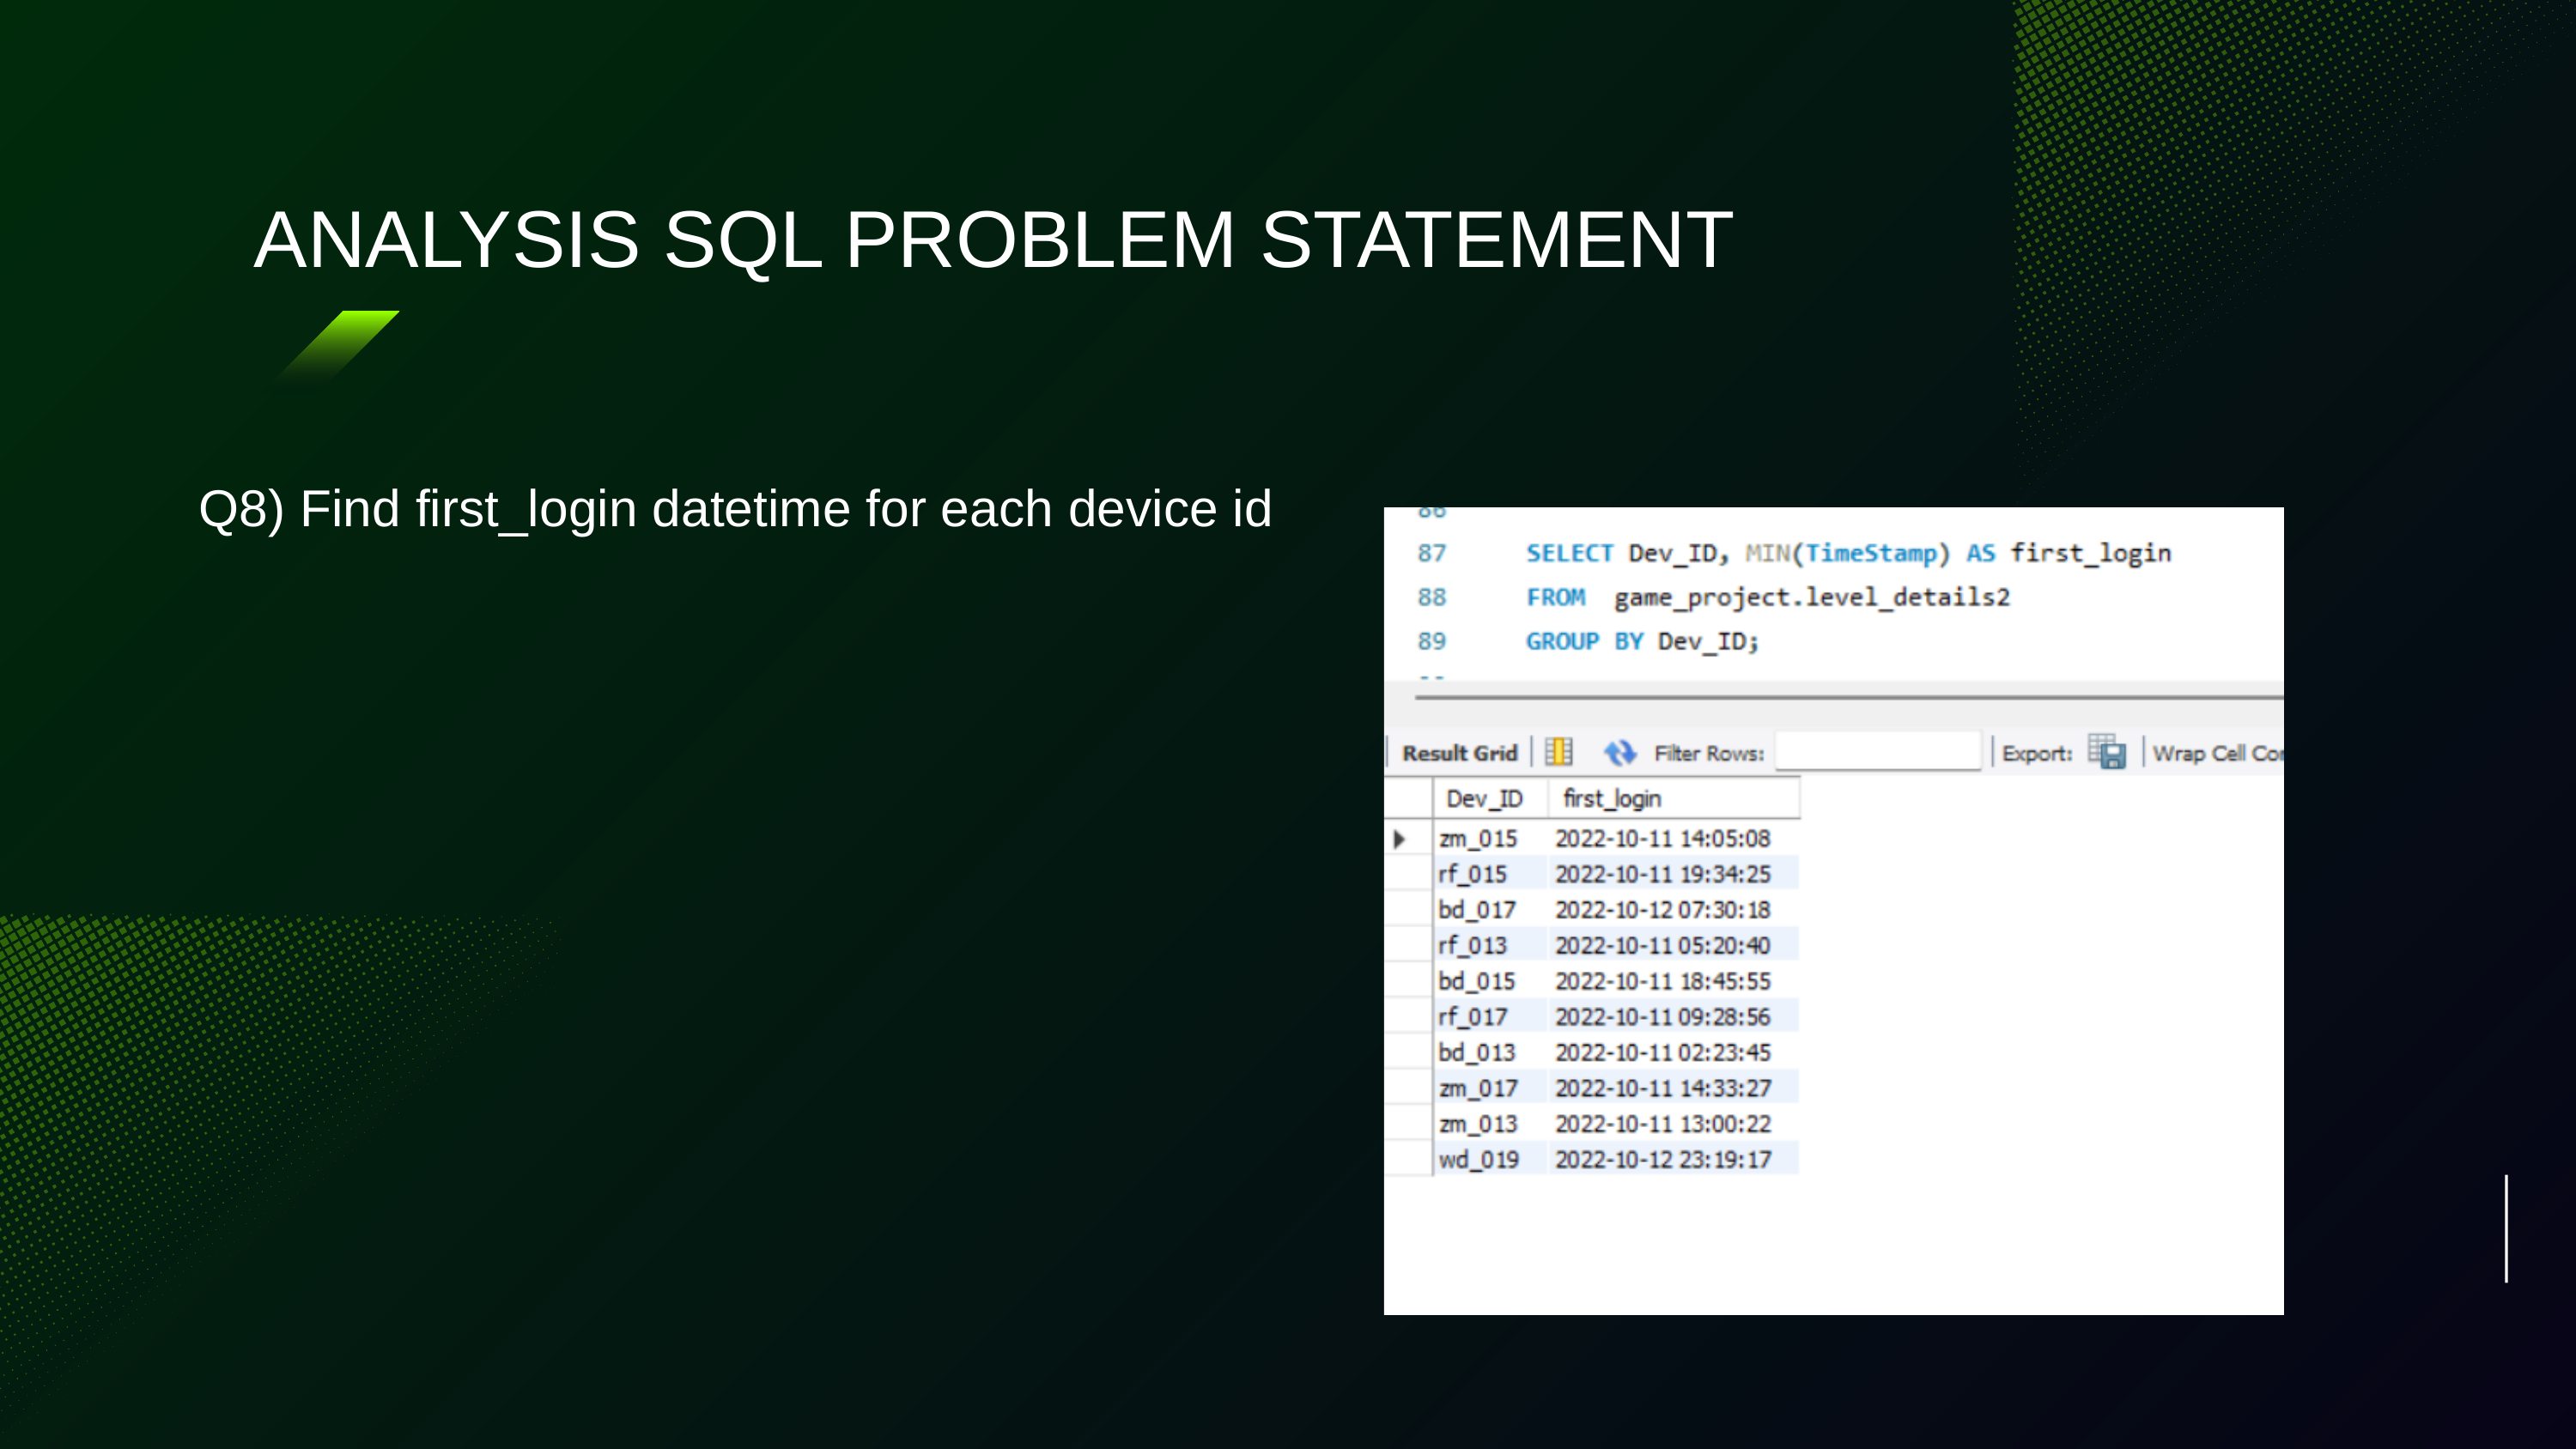

ANALYSIS SQL PROBLEM STATEMENT

 Q8) Find first_login datetime for each device id